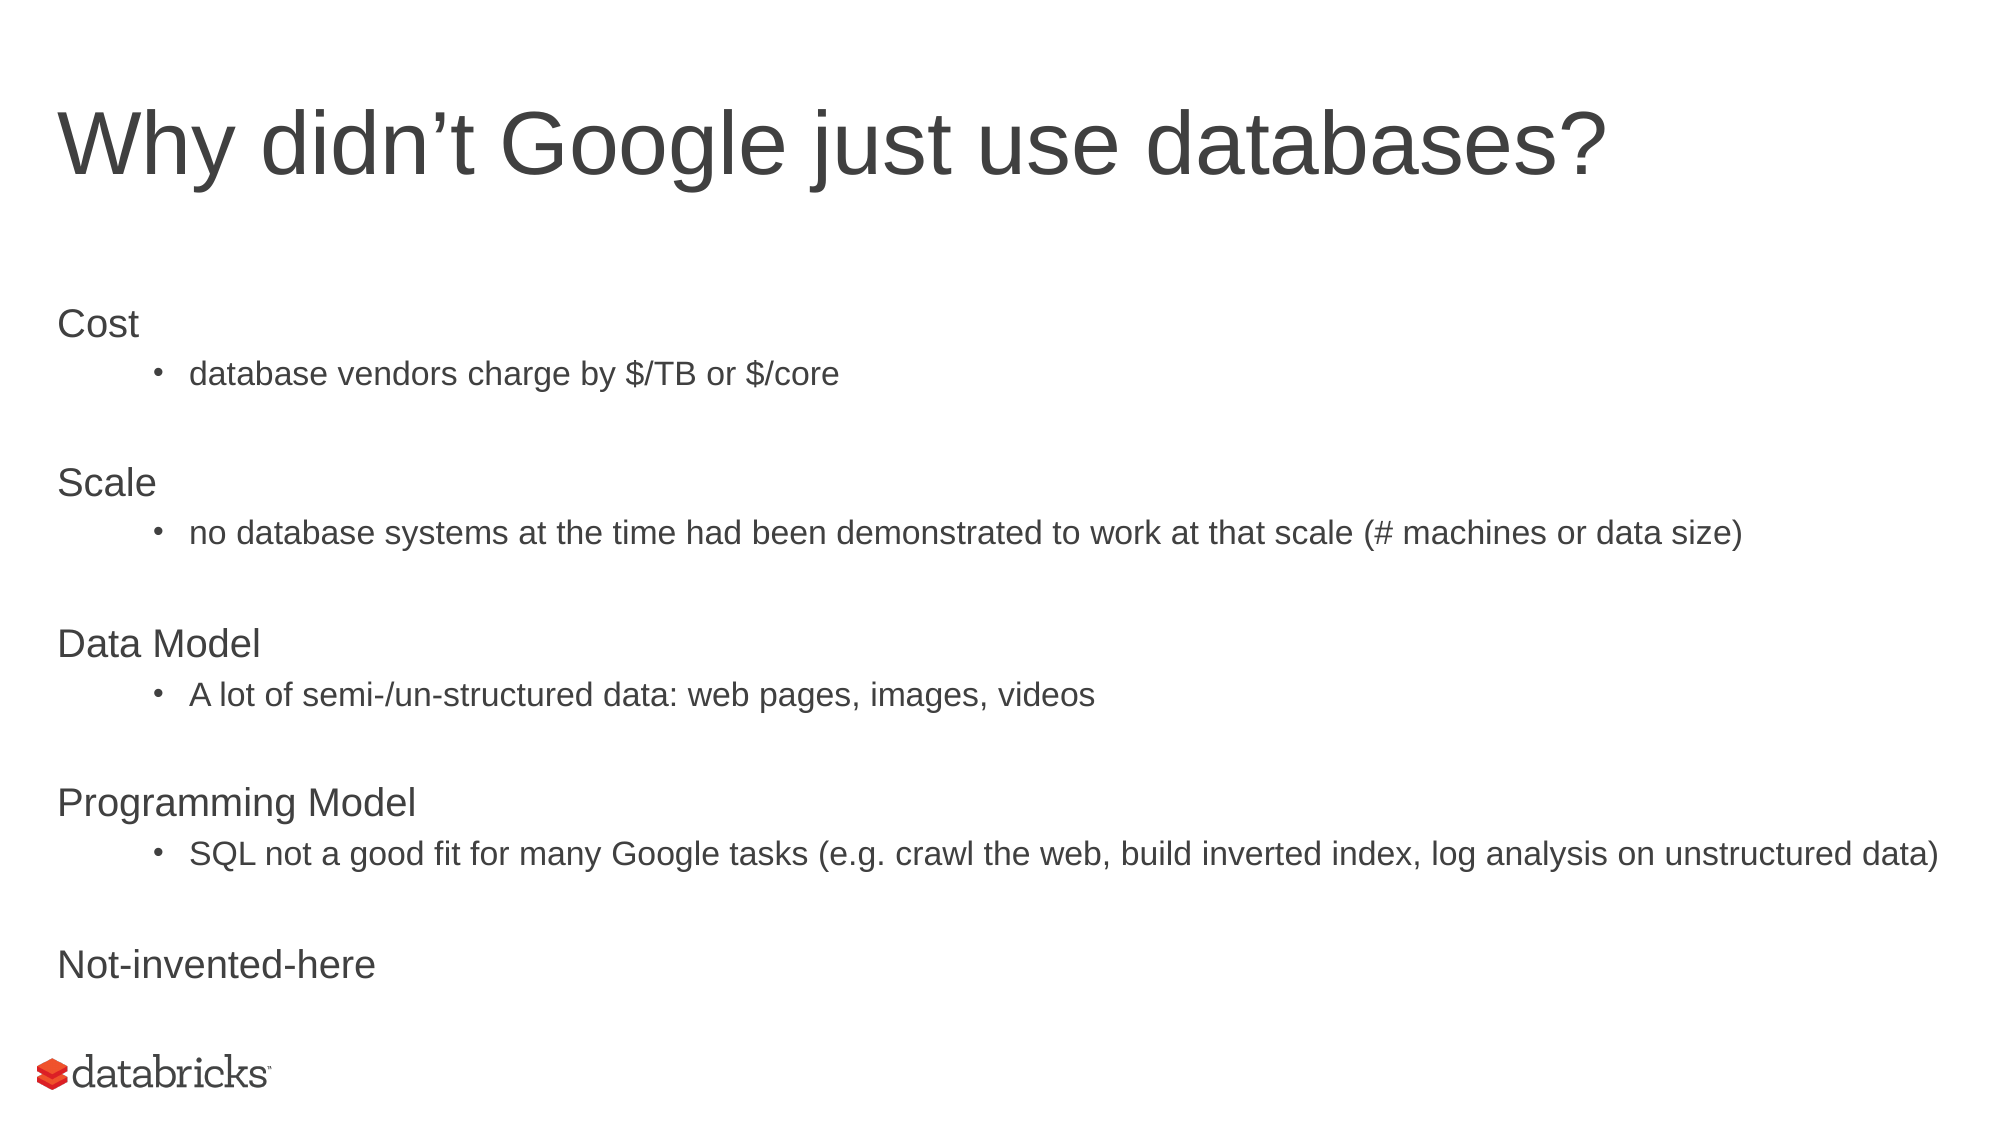

# Why didn’t Google just use databases?
Cost
database vendors charge by $/TB or $/core

Scale
no database systems at the time had been demonstrated to work at that scale (# machines or data size)

Data Model
A lot of semi-/un-structured data: web pages, images, videos

Programming Model
SQL not a good fit for many Google tasks (e.g. crawl the web, build inverted index, log analysis on unstructured data)

Not-invented-here